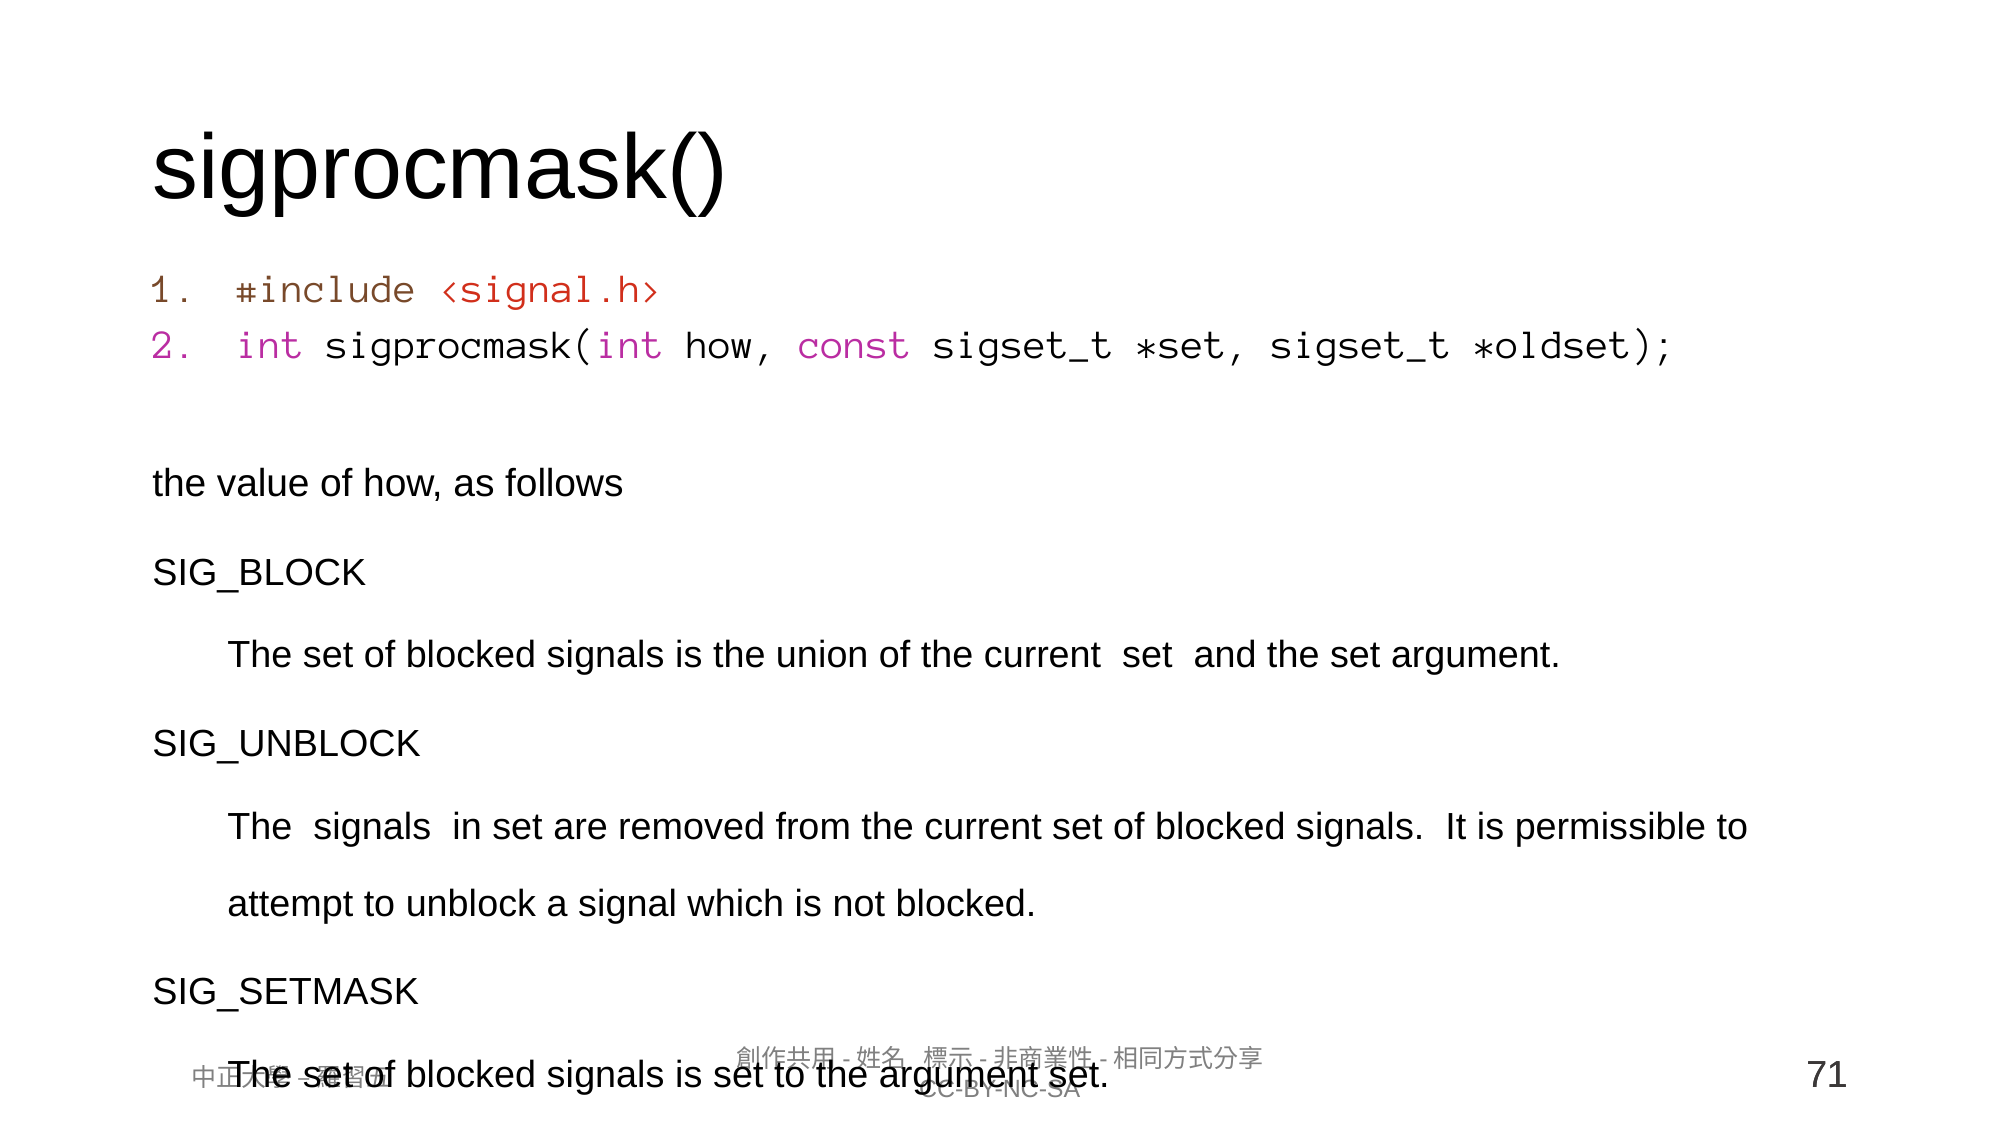

# sigprocmask()
#include <signal.h>
int sigprocmask(int how, const sigset_t *set, sigset_t *oldset);

the value of how, as follows
SIG_BLOCK
The set of blocked signals is the union of the current  set  and the set argument.
SIG_UNBLOCK
The  signals  in set are removed from the current set of blocked signals.  It is permissible to attempt to unblock a signal which is not blocked.
SIG_SETMASK
The set of blocked signals is set to the argument set.